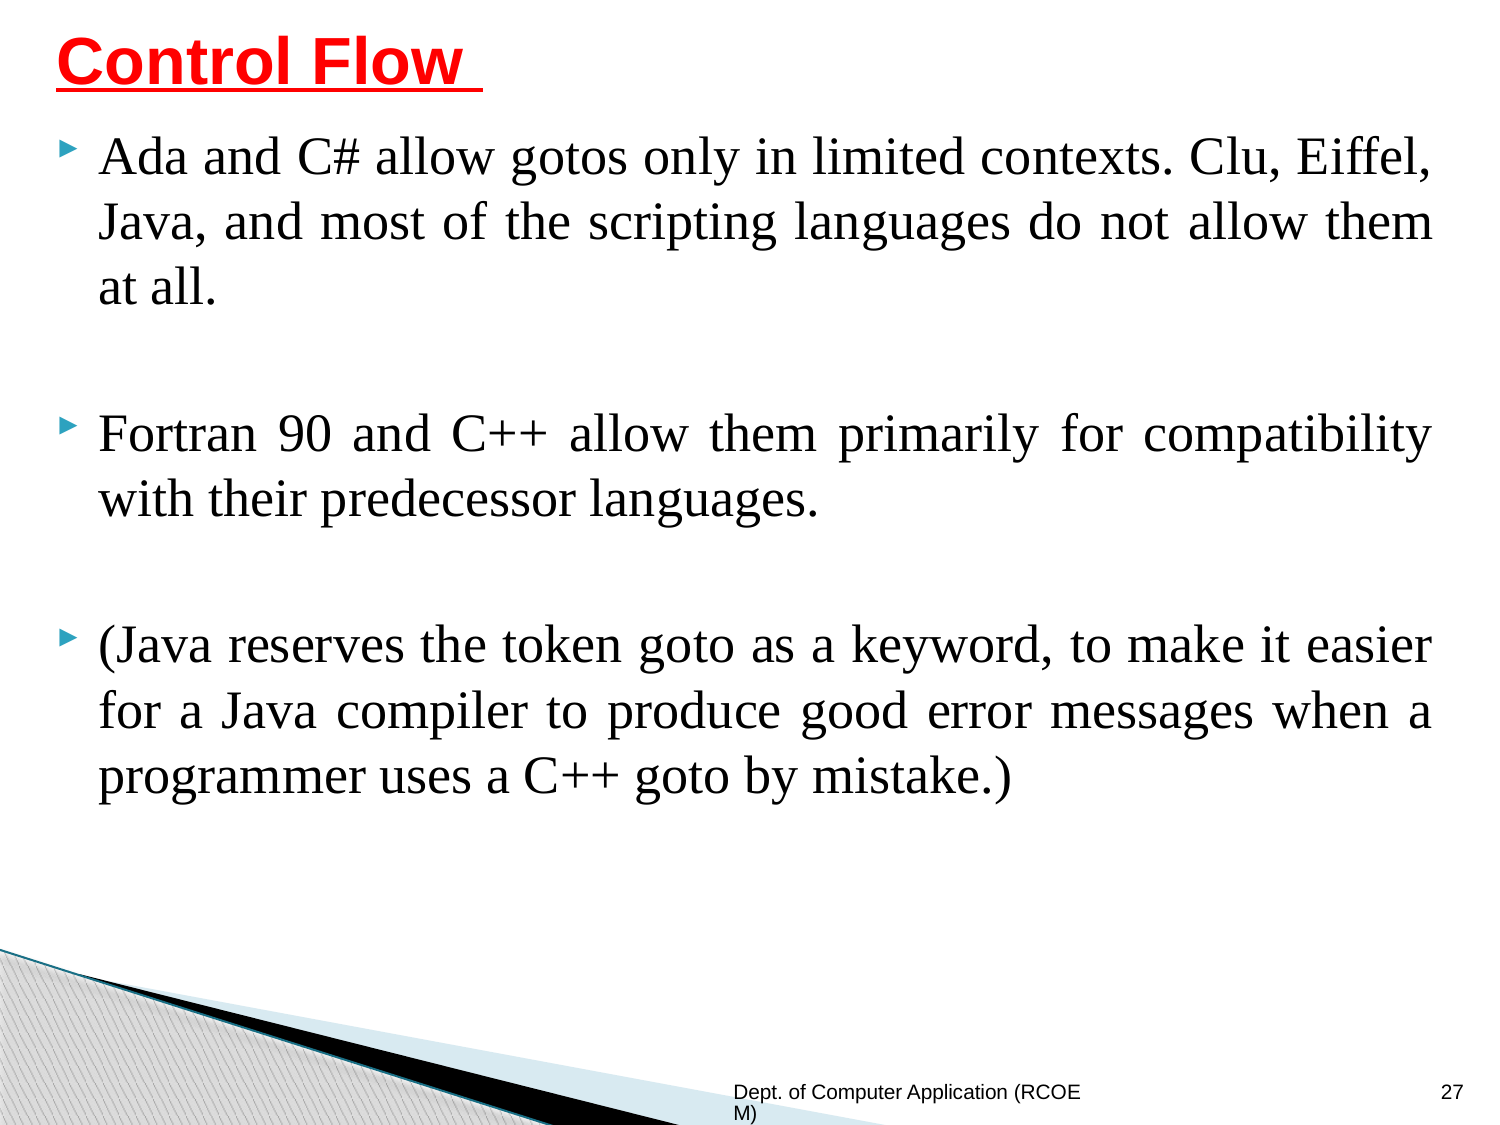

# Control Flow
Ada and C# allow gotos only in limited contexts. Clu, Eiffel, Java, and most of the scripting languages do not allow them at all.

Fortran 90 and C++ allow them primarily for compatibility with their predecessor languages.

(Java reserves the token goto as a keyword, to make it easier for a Java compiler to produce good error messages when a programmer uses a C++ goto by mistake.)

Dept. of Computer Application (RCOEM)
27